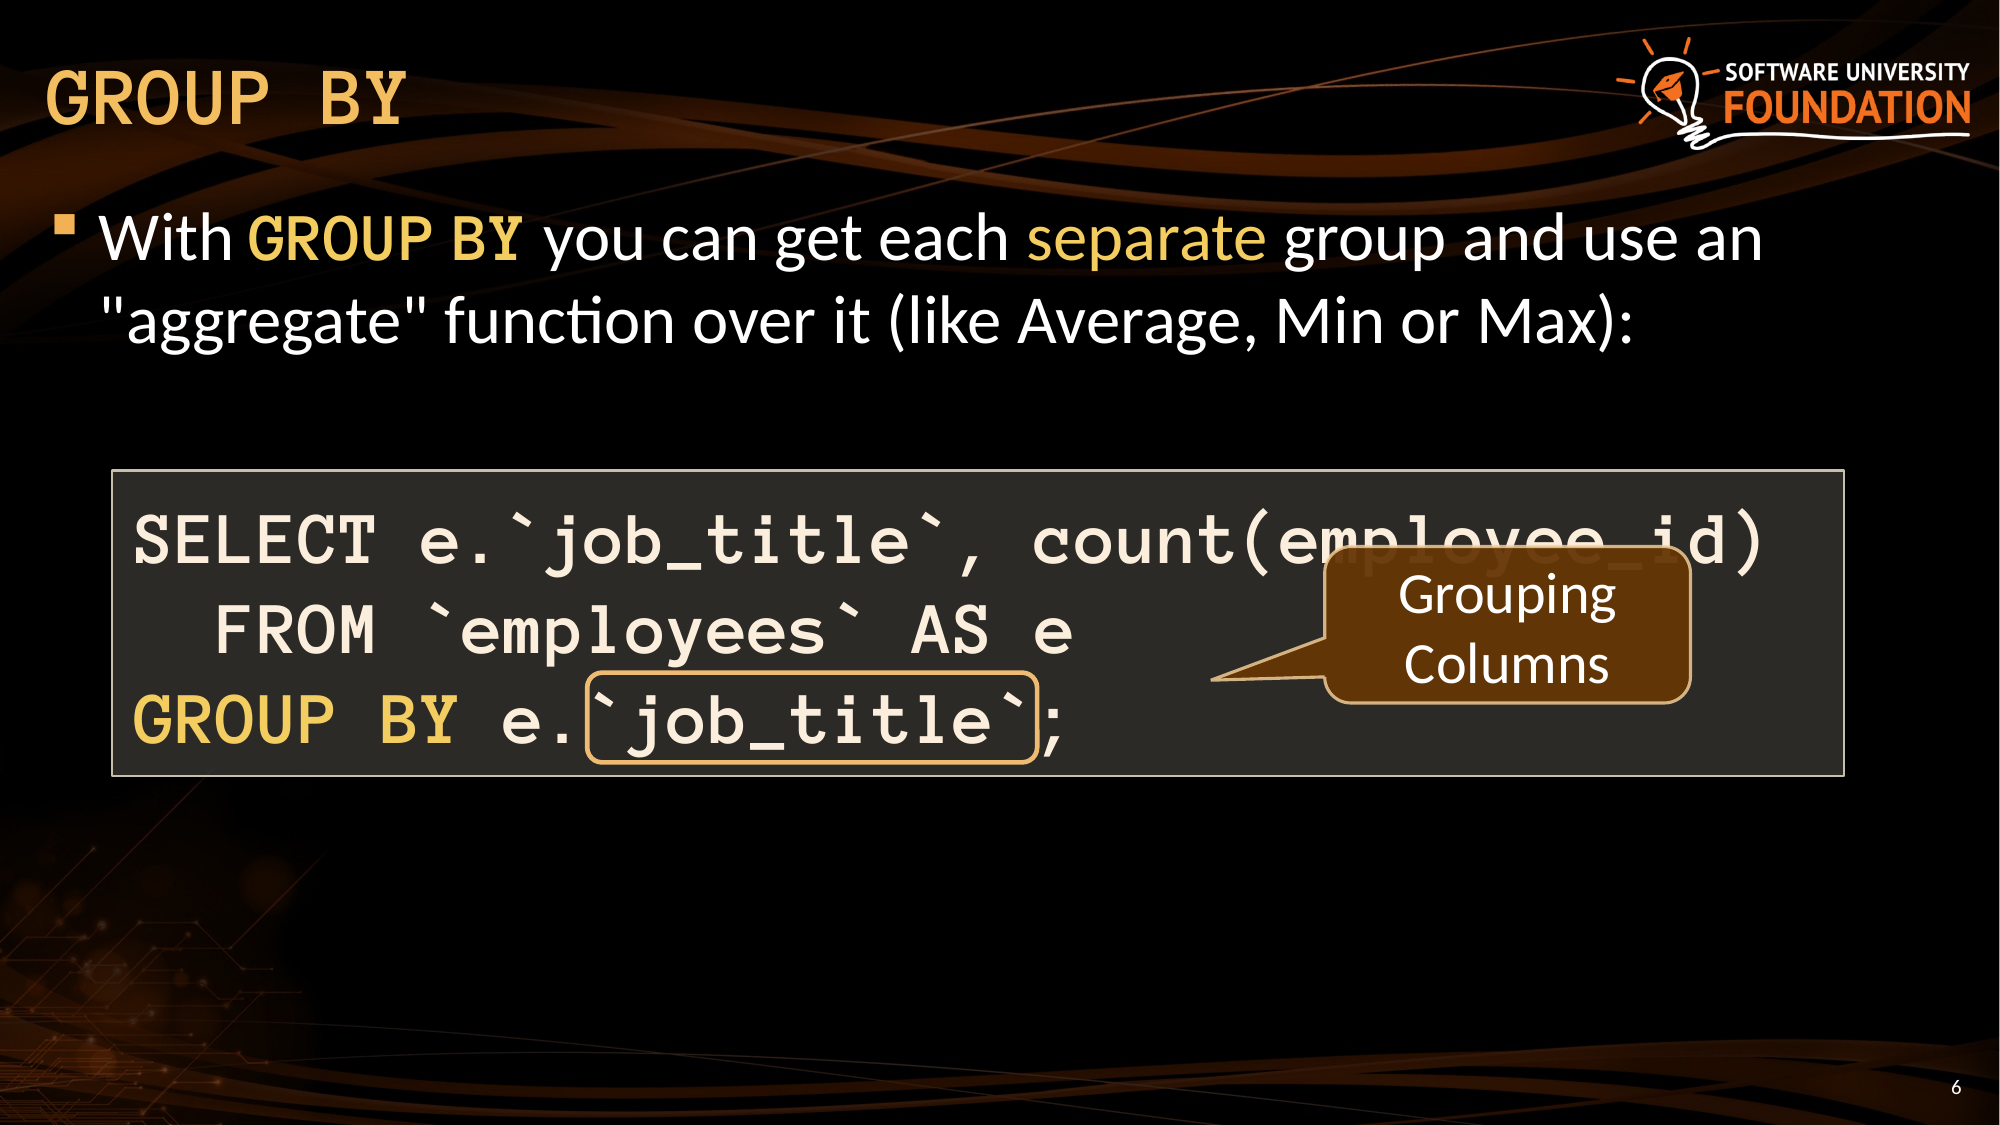

# GROUP BY
With GROUP BY you can get each separate group and use an "aggregate" function over it (like Average, Min or Max):

SELECT e.`job_title`, count(employee_id)
  FROM `employees` AS e
GROUP BY e.`job_title`;
Grouping
Columns

6